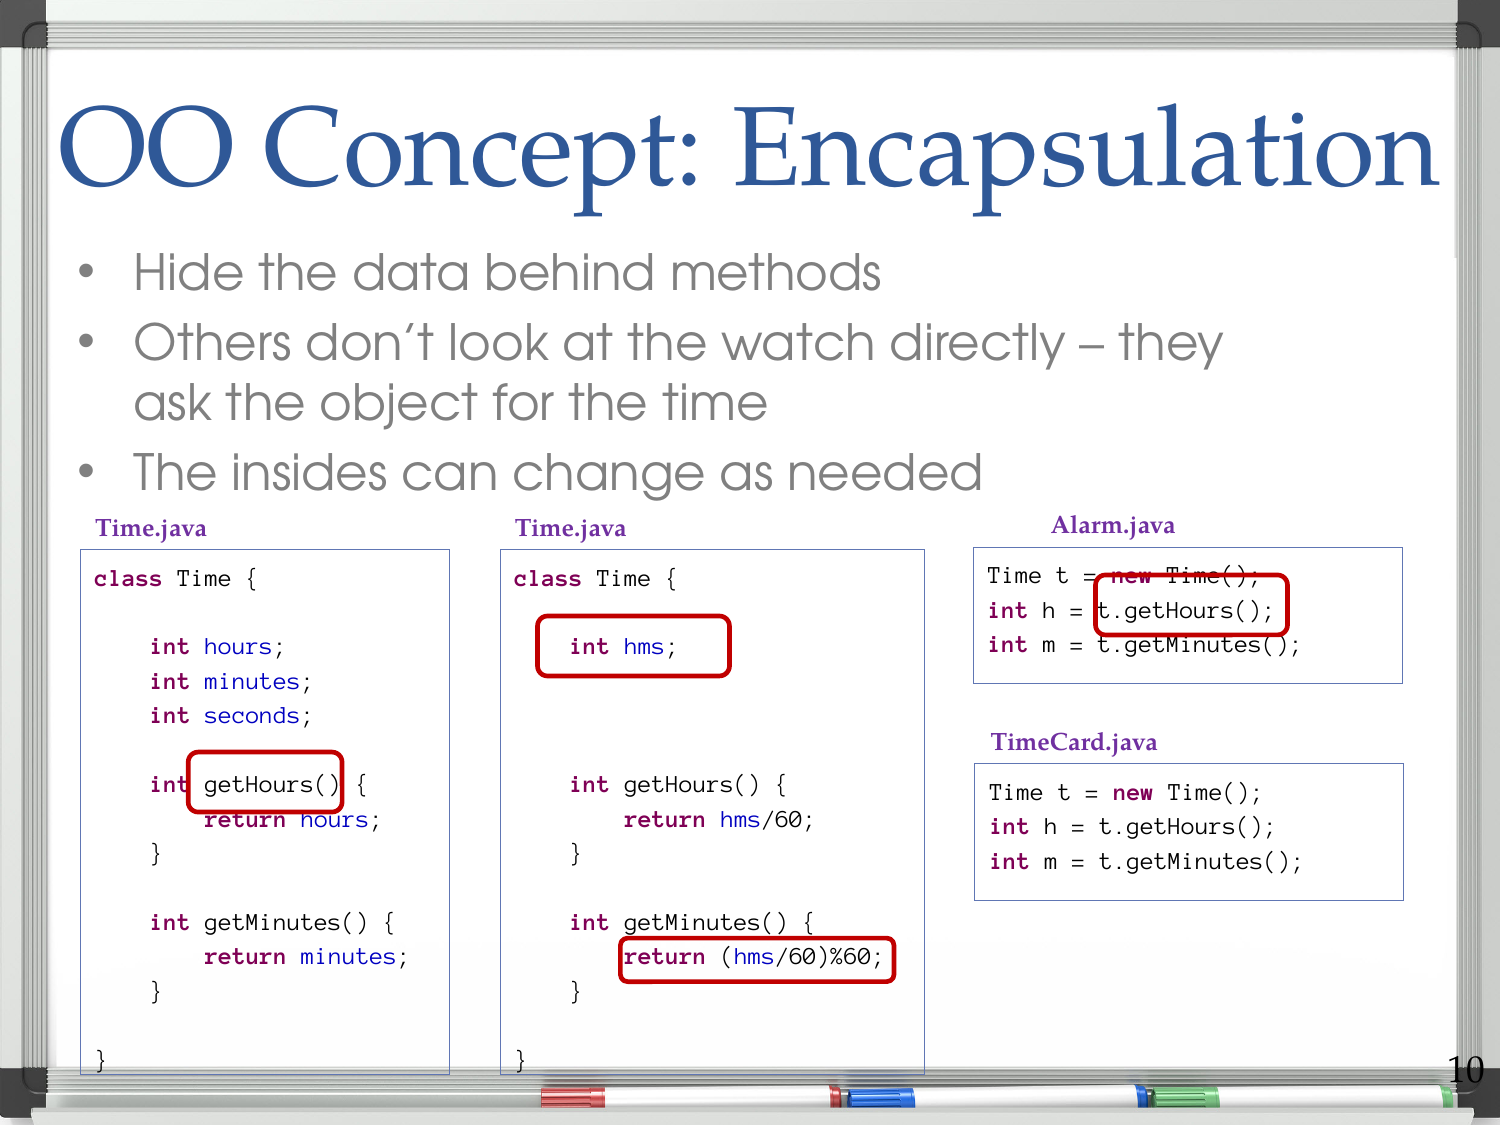

# OO Concept: Encapsulation
Hide the data behind methods
Others don’t look at the watch directly – they ask the object for the time
The insides can change as needed
Alarm.java
Time.java
Time.java
Time t = new Time();
int h = t.getHours();
int m = t.getMinutes();
class Time {

    int hours;
    int minutes;
    int seconds;

    int getHours() {
        return hours;
    }

    int getMinutes() {
        return minutes;
    }

}
class Time {

    int hms;

    int getHours() {
        return hms/60;
    }

    int getMinutes() {
        return (hms/60)%60;
    }

}

TimeCard.java

Time t = new Time();
int h = t.getHours();
int m = t.getMinutes();

10